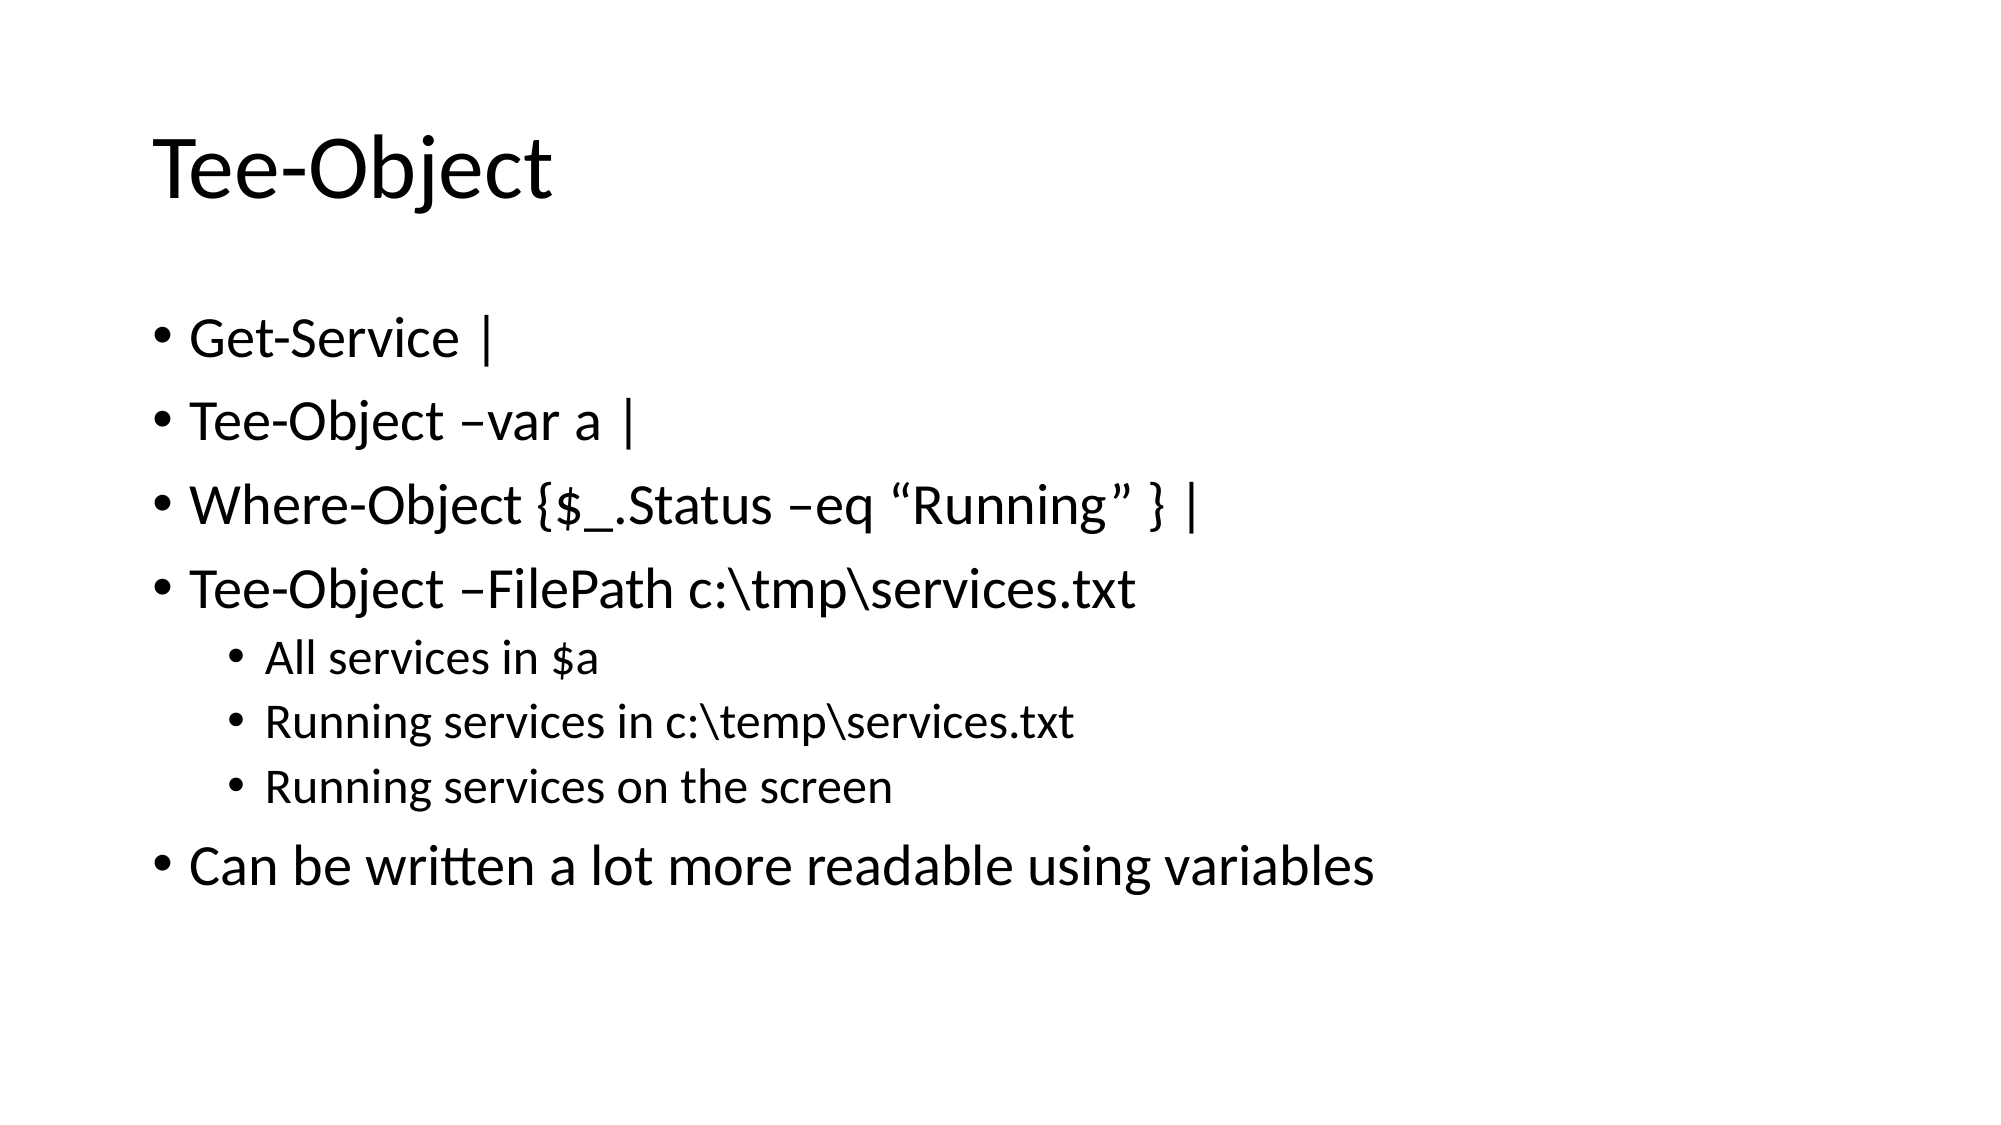

# Tee-Object
Get-Service |
Tee-Object –var a |
Where-Object {$_.Status –eq “Running” } |
Tee-Object –FilePath c:\tmp\services.txt
All services in $a
Running services in c:\temp\services.txt
Running services on the screen
Can be written a lot more readable using variables